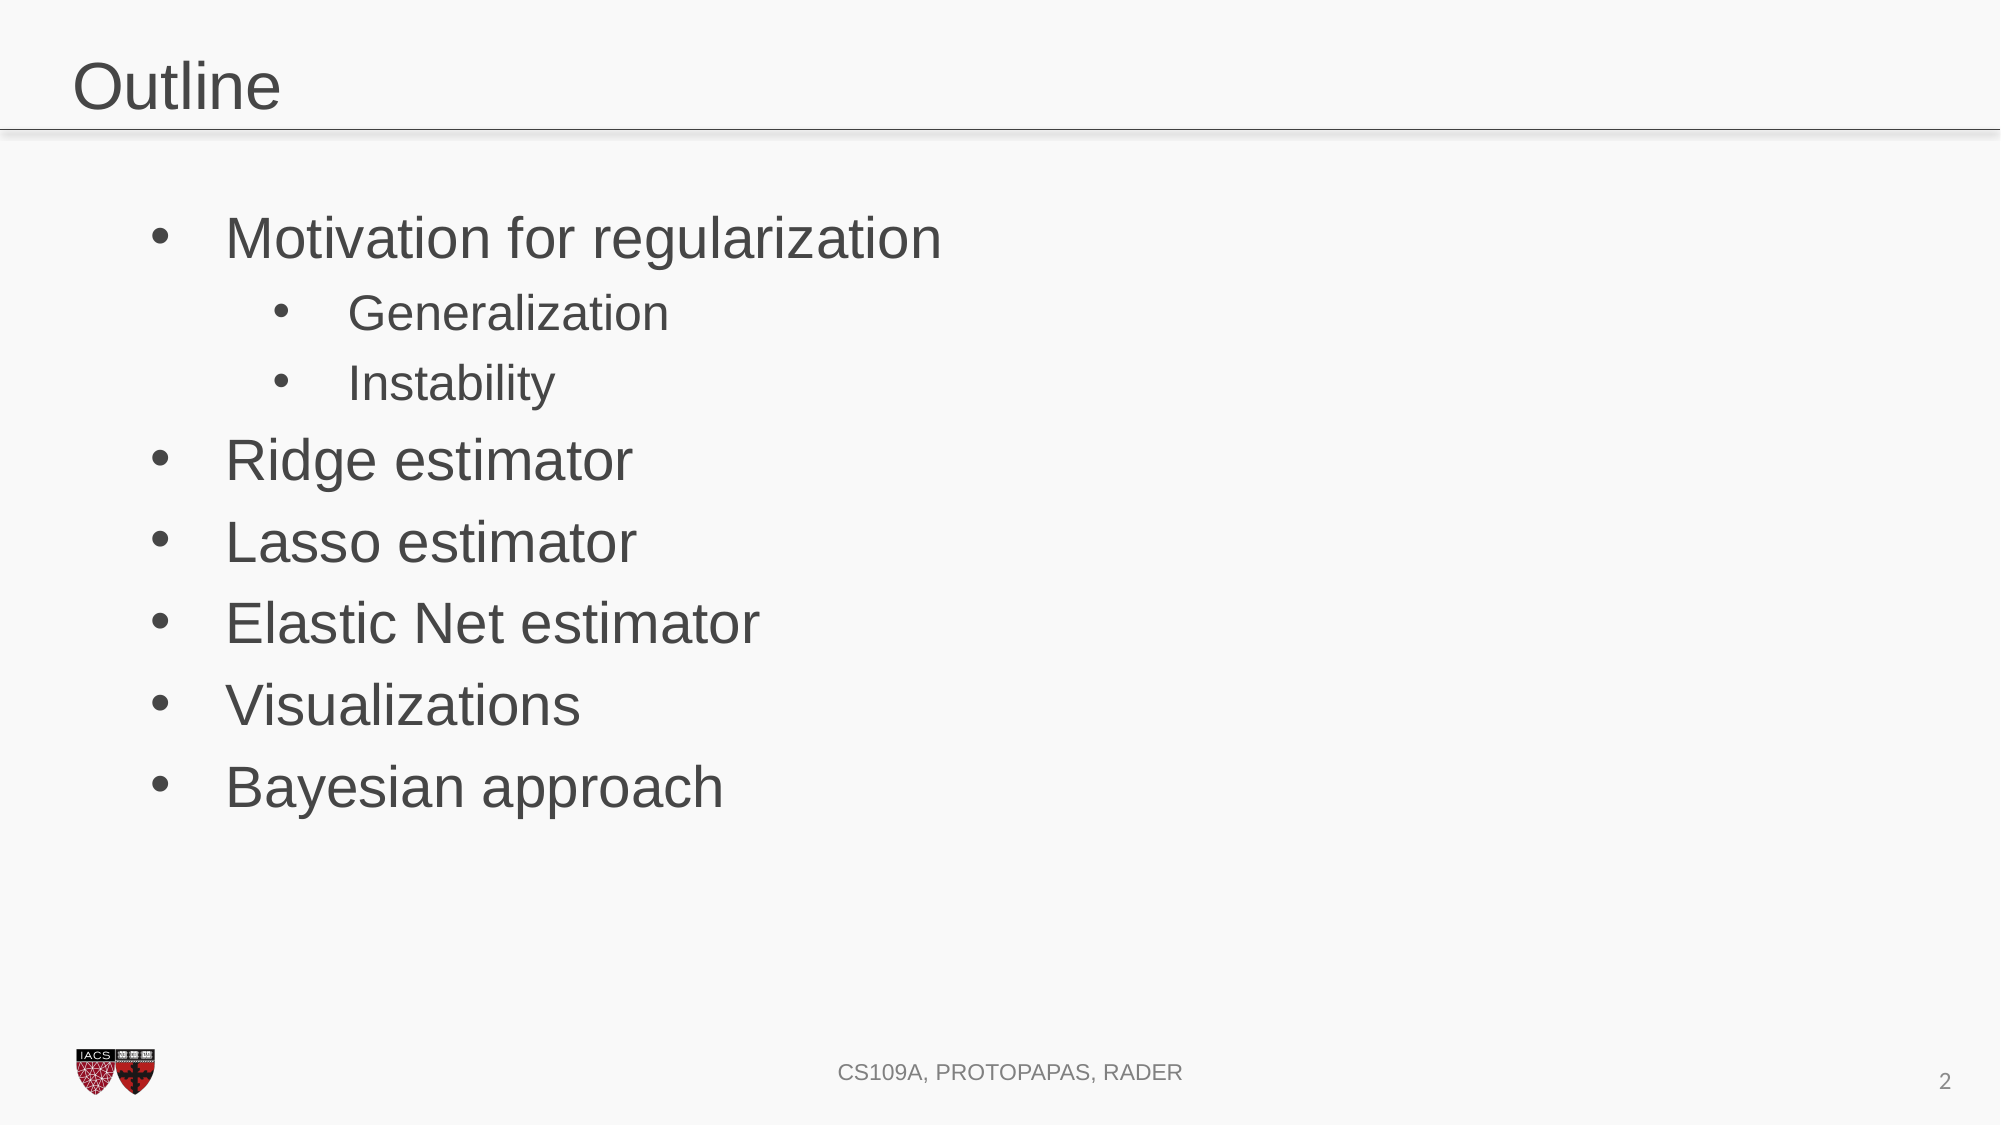

# Outline
Motivation for regularization
Generalization
Instability
Ridge estimator
Lasso estimator
Elastic Net estimator
Visualizations
Bayesian approach
2